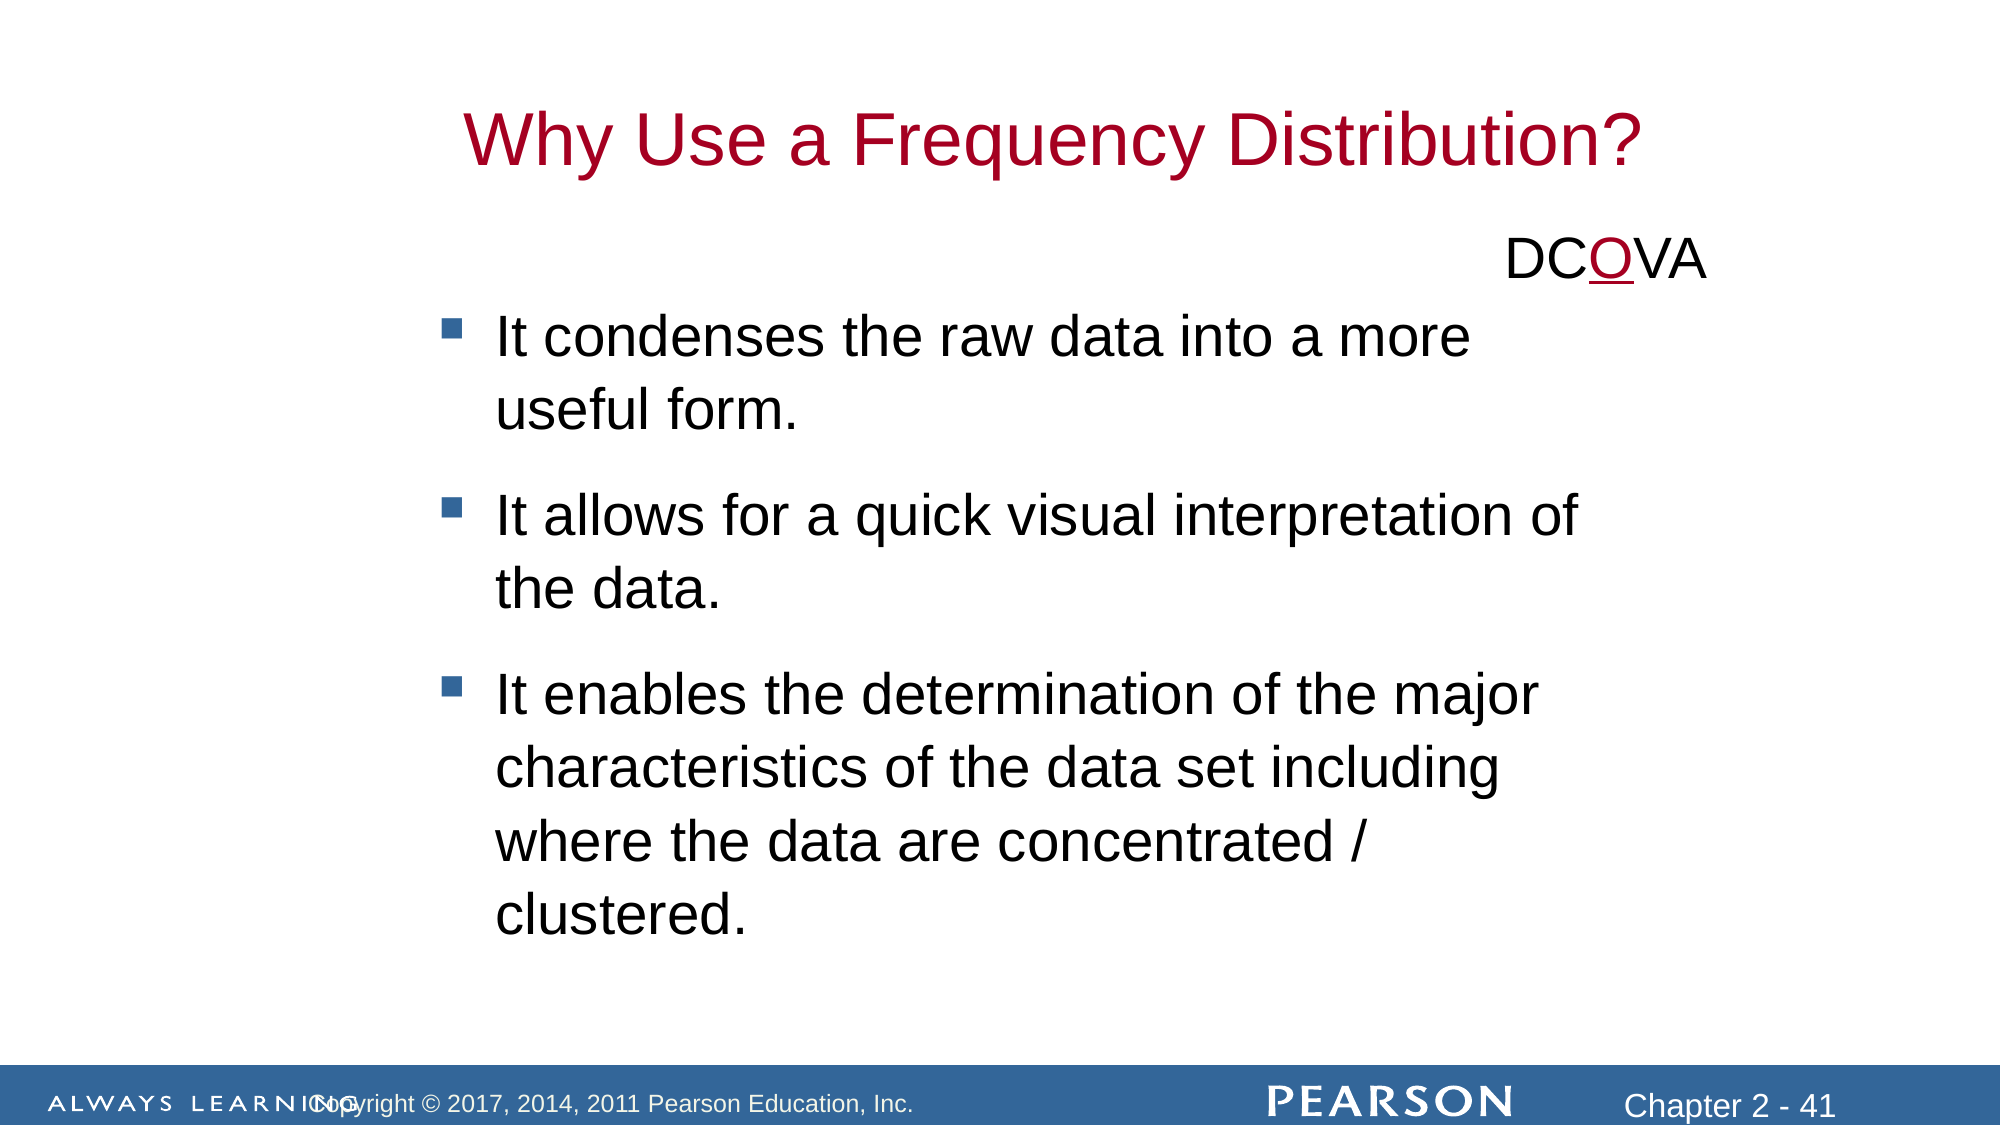

Why Use a Frequency Distribution?
DCOVA
It condenses the raw data into a more useful form.
It allows for a quick visual interpretation of the data.
It enables the determination of the major characteristics of the data set including where the data are concentrated / clustered.